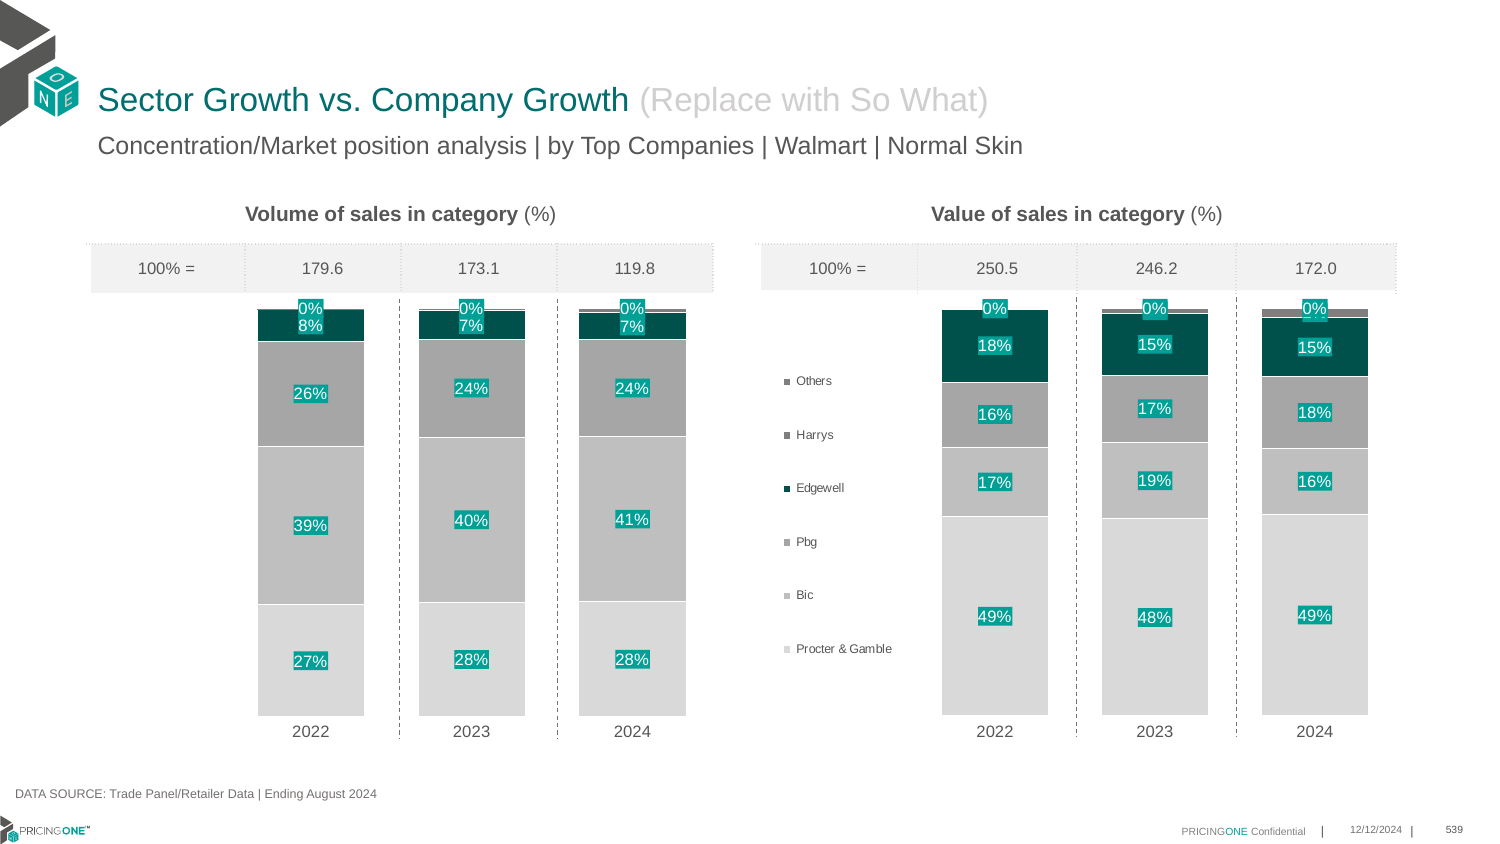

# Sector Growth vs. Company Growth (Replace with So What)
Concentration/Market position analysis | by Top Companies | Walmart | Normal Skin
| Volume of sales in category (%) |  |  |  |
| --- | --- | --- | --- |
| 100% = | 179.6 | 173.1 | 119.8 |
| Value of sales in category (%) |  |  |  |
| --- | --- | --- | --- |
| 100% = | 250.5 | 246.2 | 172.0 |

### Chart

| Category | Procter & Gamble | Bic | Pbg | Edgewell | Harrys | Others |
|---|---|---|---|---|---|---|
| 2022 | 0.2731906162798964 | 0.3887156782730327 | 0.256465330235968 | 0.08050790964270742 | 0.00020239770164952735 | 0.0009180678667459328 |
| 2023 | 0.27954199446435557 | 0.4049366681801235 | 0.2394772887233227 | 0.07057341687726158 | 0.005181662837841515 | 0.00028896891709509324 |
| 2024 | 0.2806823012300852 | 0.4056005227413616 | 0.23644619900795283 | 0.06665907967378257 | 0.010588478710084797 | 2.3418636733053102e-05 |

### Chart

| Category | Procter & Gamble | Bic | Pbg | Edgewell | Harrys | Others |
|---|---|---|---|---|---|---|
| 2022 | 0.48879952233758106 | 0.17030925939701247 | 0.15967745323062144 | 0.1784878482160523 | 0.000509904256927455 | 0.0022160125618052562 |
| 2023 | 0.4828443829098618 | 0.18748928604154508 | 0.16541020655480404 | 0.15186493660512304 | 0.011788798036524623 | 0.0006023898521414037 |
| 2024 | 0.49486308692586256 | 0.16146552029041578 | 0.17526476860728163 | 0.14580398686698565 | 0.0225611052525179 | 4.153205693649047e-05 |
DATA SOURCE: Trade Panel/Retailer Data | Ending August 2024

12/12/2024
539